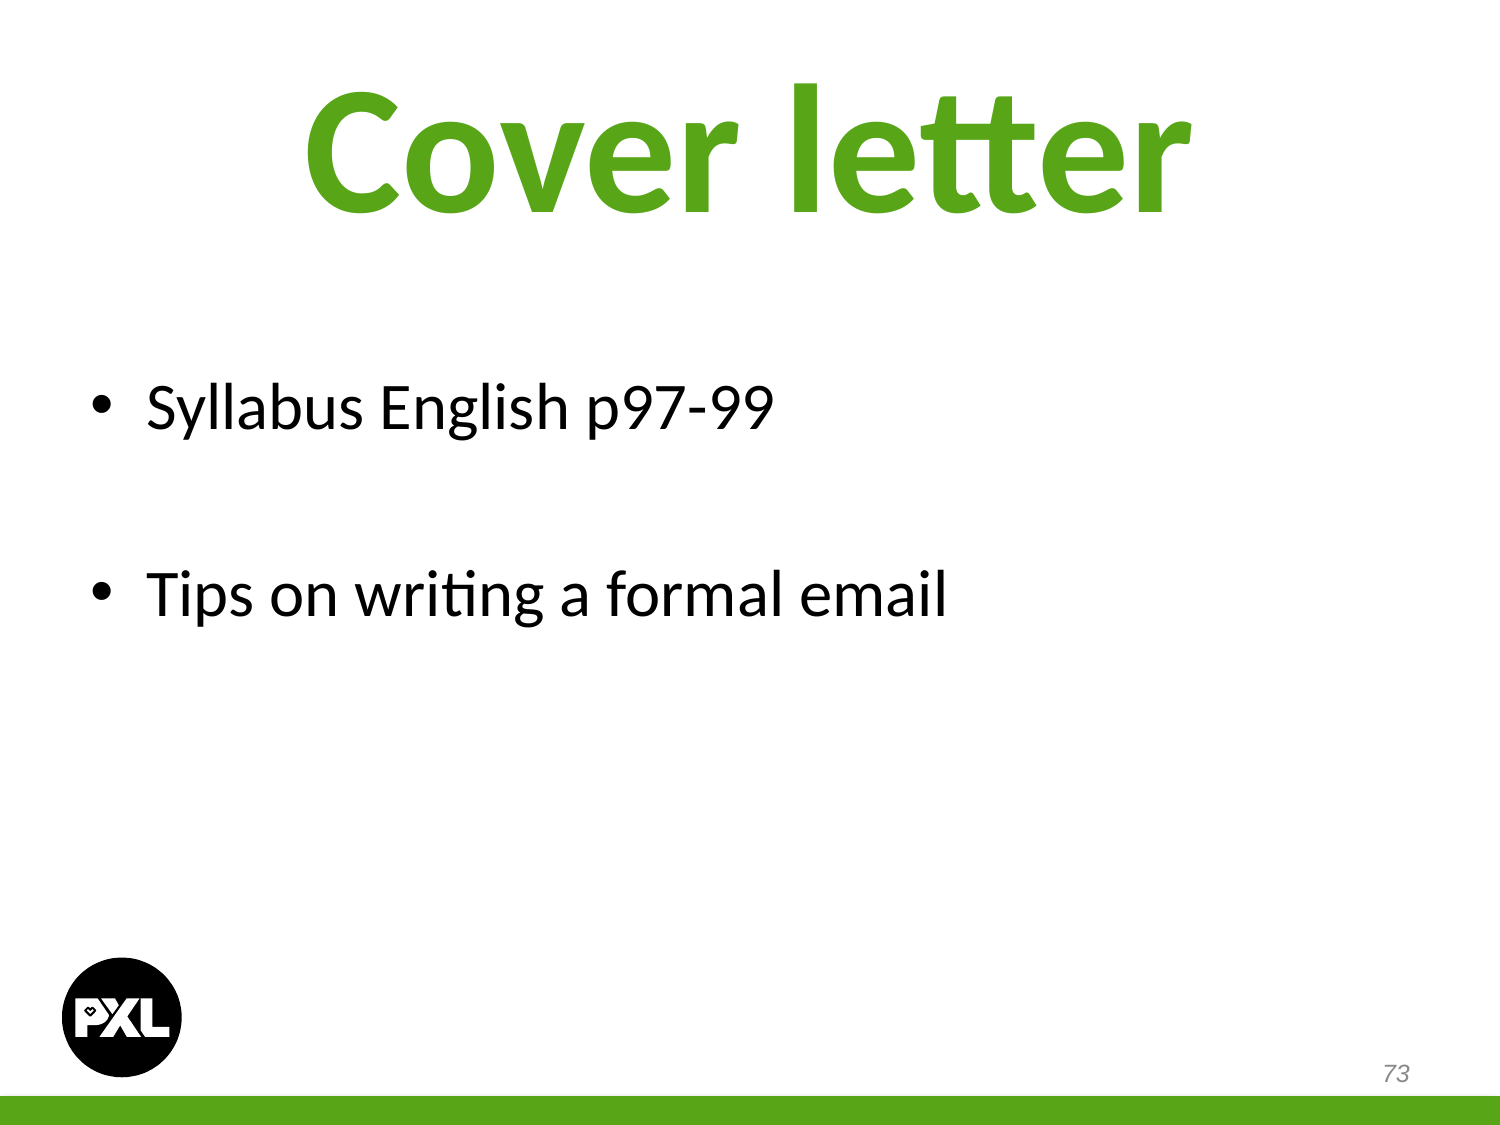

# Cover letter

Syllabus English p97-99

Tips on writing a formal email
73